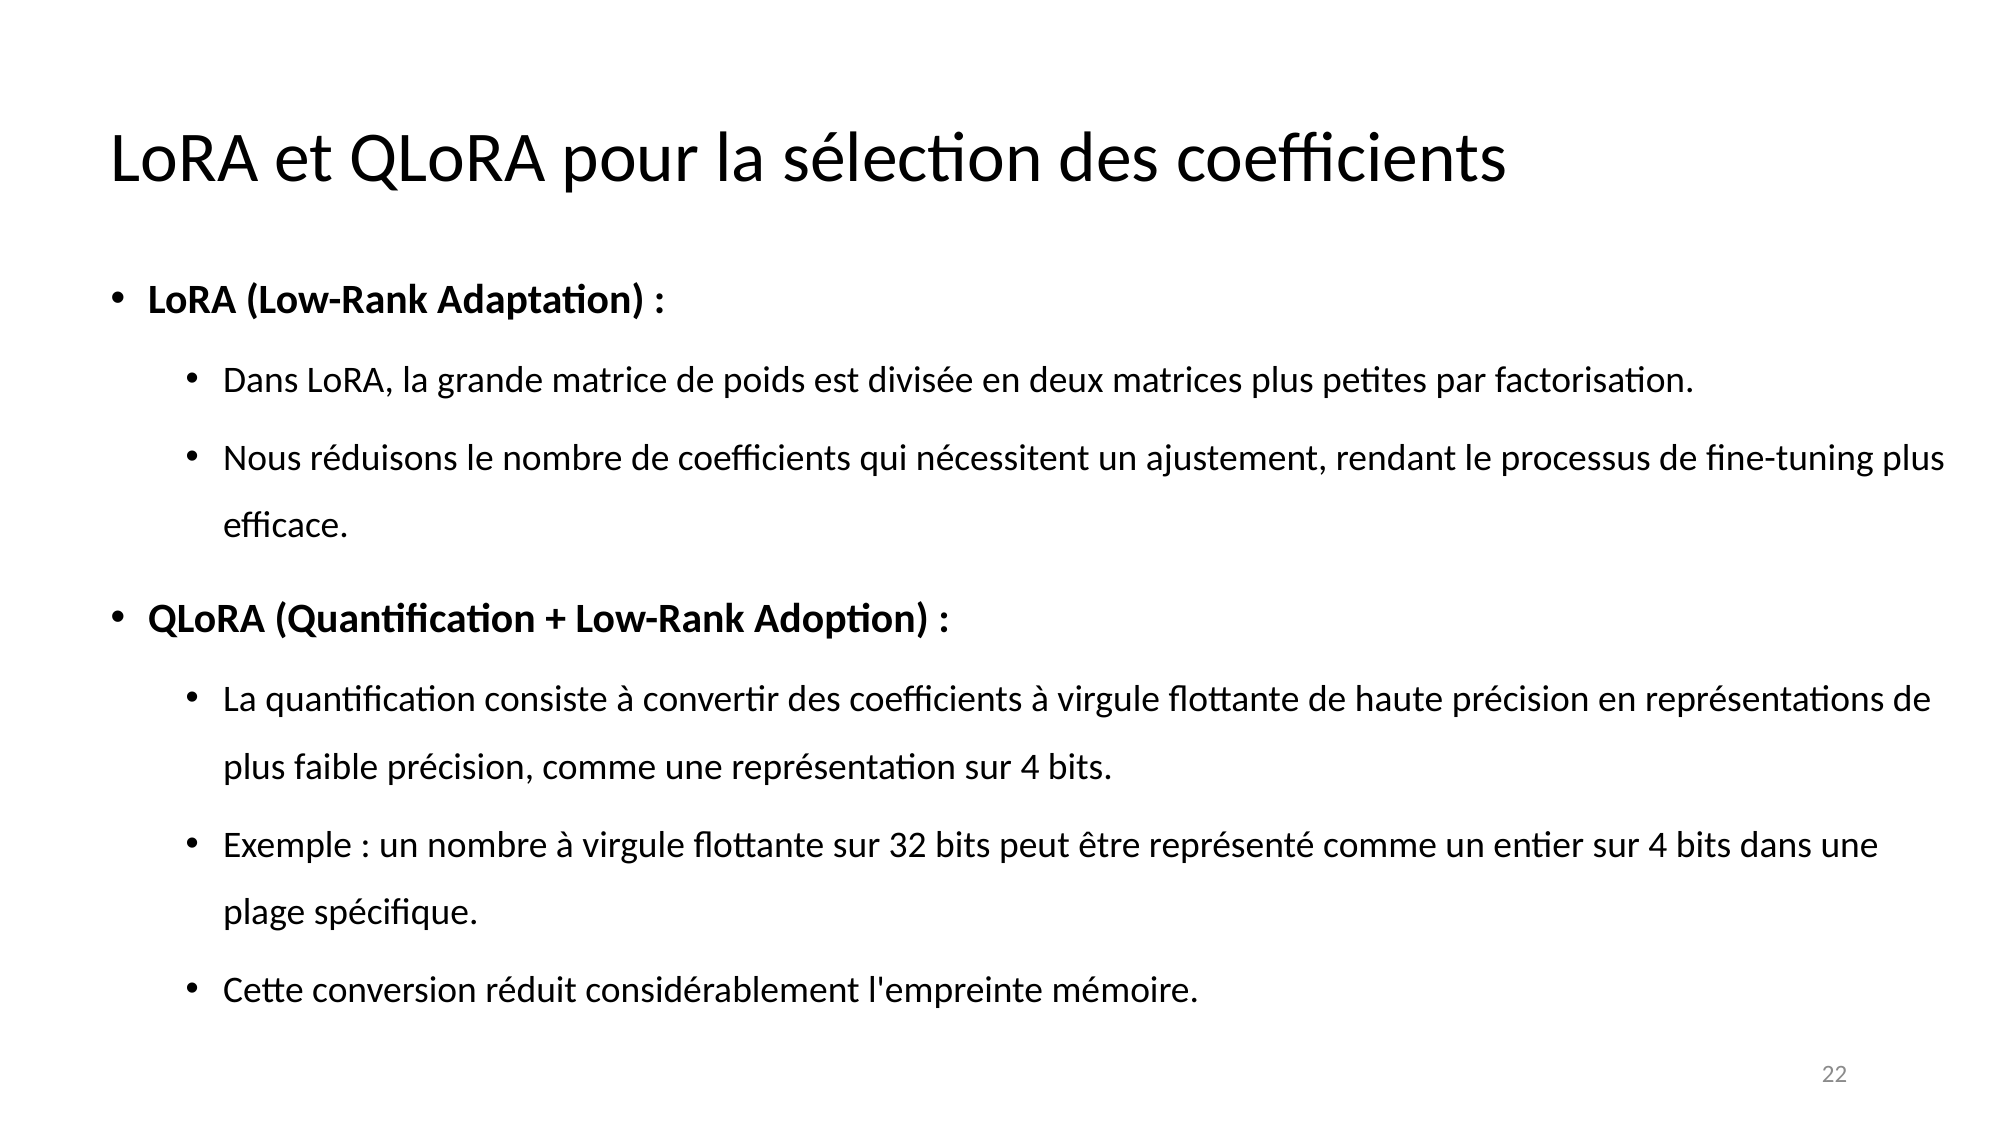

# LoRA et QLoRA pour la sélection des coefficients

LoRA (Low-Rank Adaptation) :
Dans LoRA, la grande matrice de poids est divisée en deux matrices plus petites par factorisation.
Nous réduisons le nombre de coefficients qui nécessitent un ajustement, rendant le processus de fine-tuning plus efficace.
QLoRA (Quantification + Low-Rank Adoption) :
La quantification consiste à convertir des coefficients à virgule flottante de haute précision en représentations de plus faible précision, comme une représentation sur 4 bits.
Exemple : un nombre à virgule flottante sur 32 bits peut être représenté comme un entier sur 4 bits dans une plage spécifique.
Cette conversion réduit considérablement l'empreinte mémoire.
22